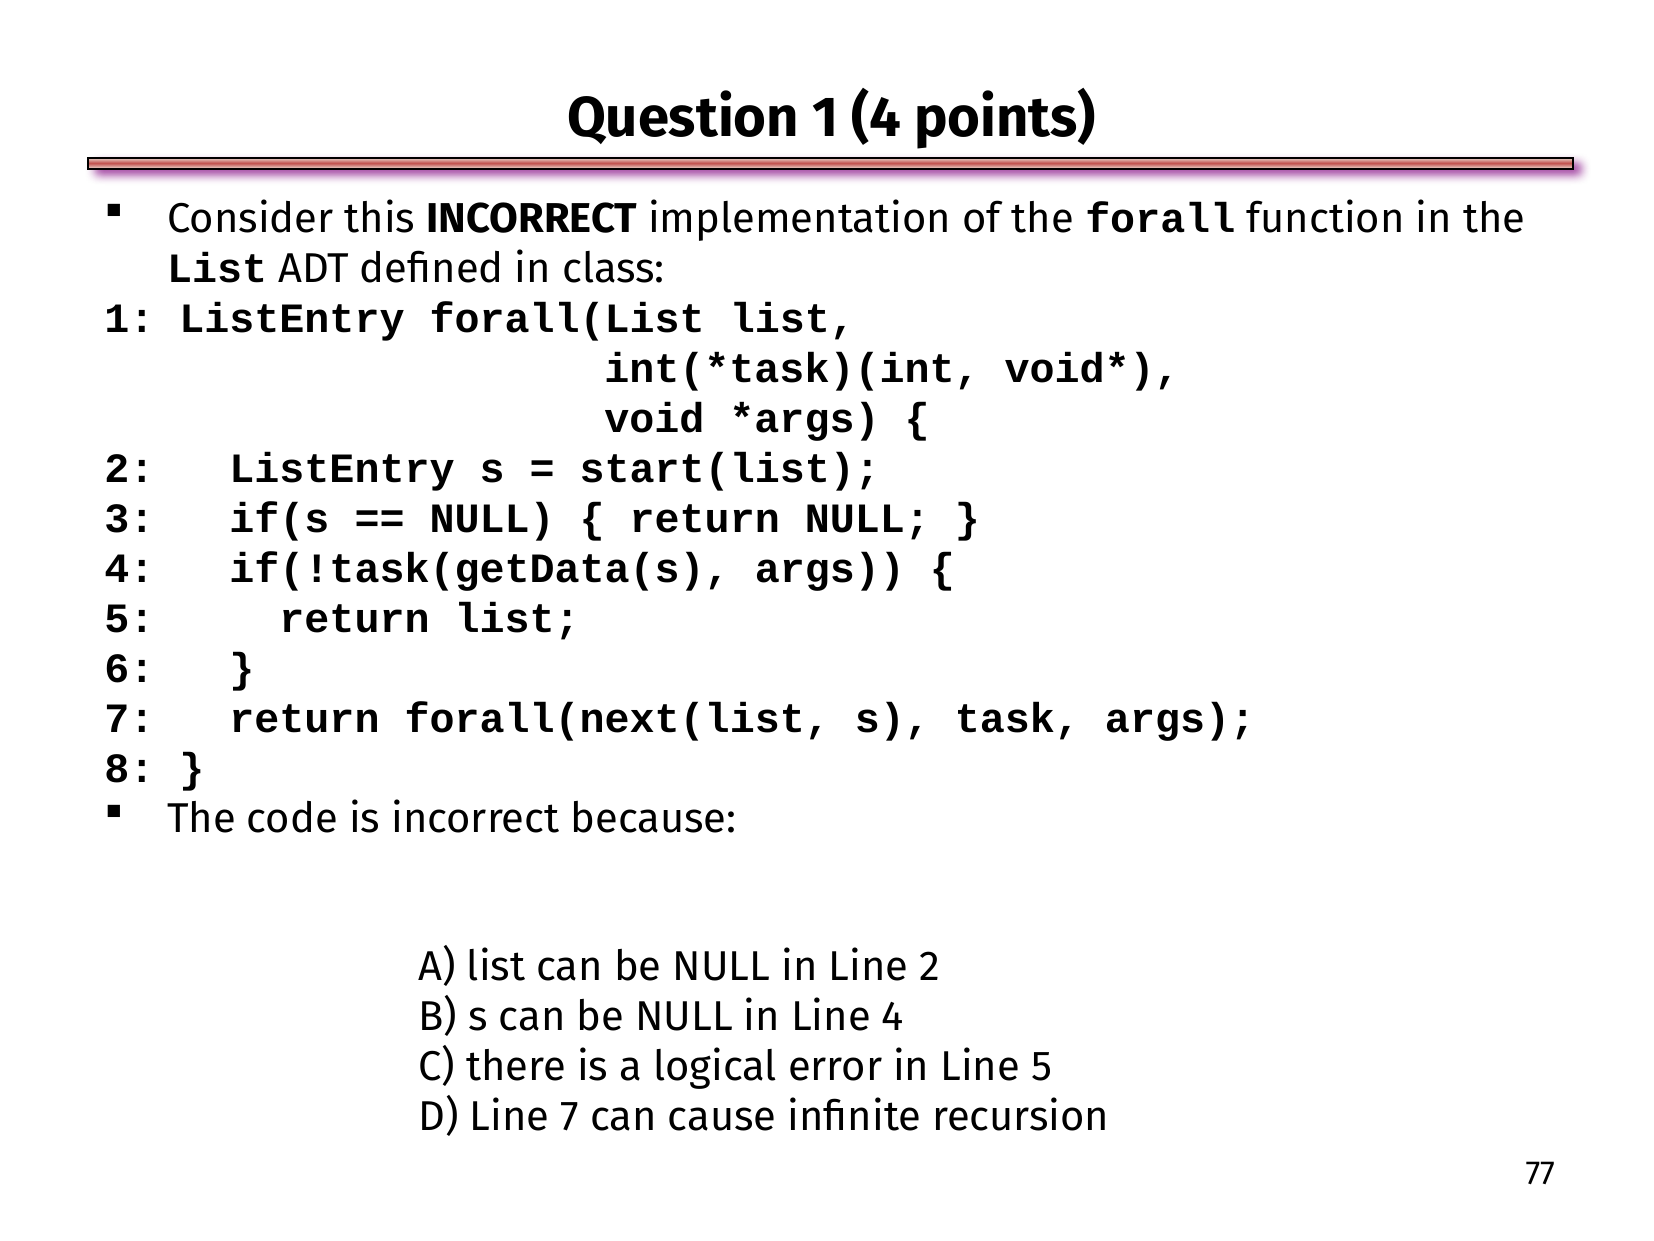

Question 1 (4 points)
Consider this INCORRECT implementation of the forall function in the List ADT defined in class:
1: ListEntry forall(List list,
                    int(*task)(int, void*),
                    void *args) {
2:   ListEntry s = start(list);
3:   if(s == NULL) { return NULL; }
4:   if(!task(getData(s), args)) {
5:     return list;
6:   }
7:   return forall(next(list, s), task, args);
8: }
The code is incorrect because:
A) list can be NULL in Line 2
B) s can be NULL in Line 4
C) there is a logical error in Line 5
D) Line 7 can cause infinite recursion
77